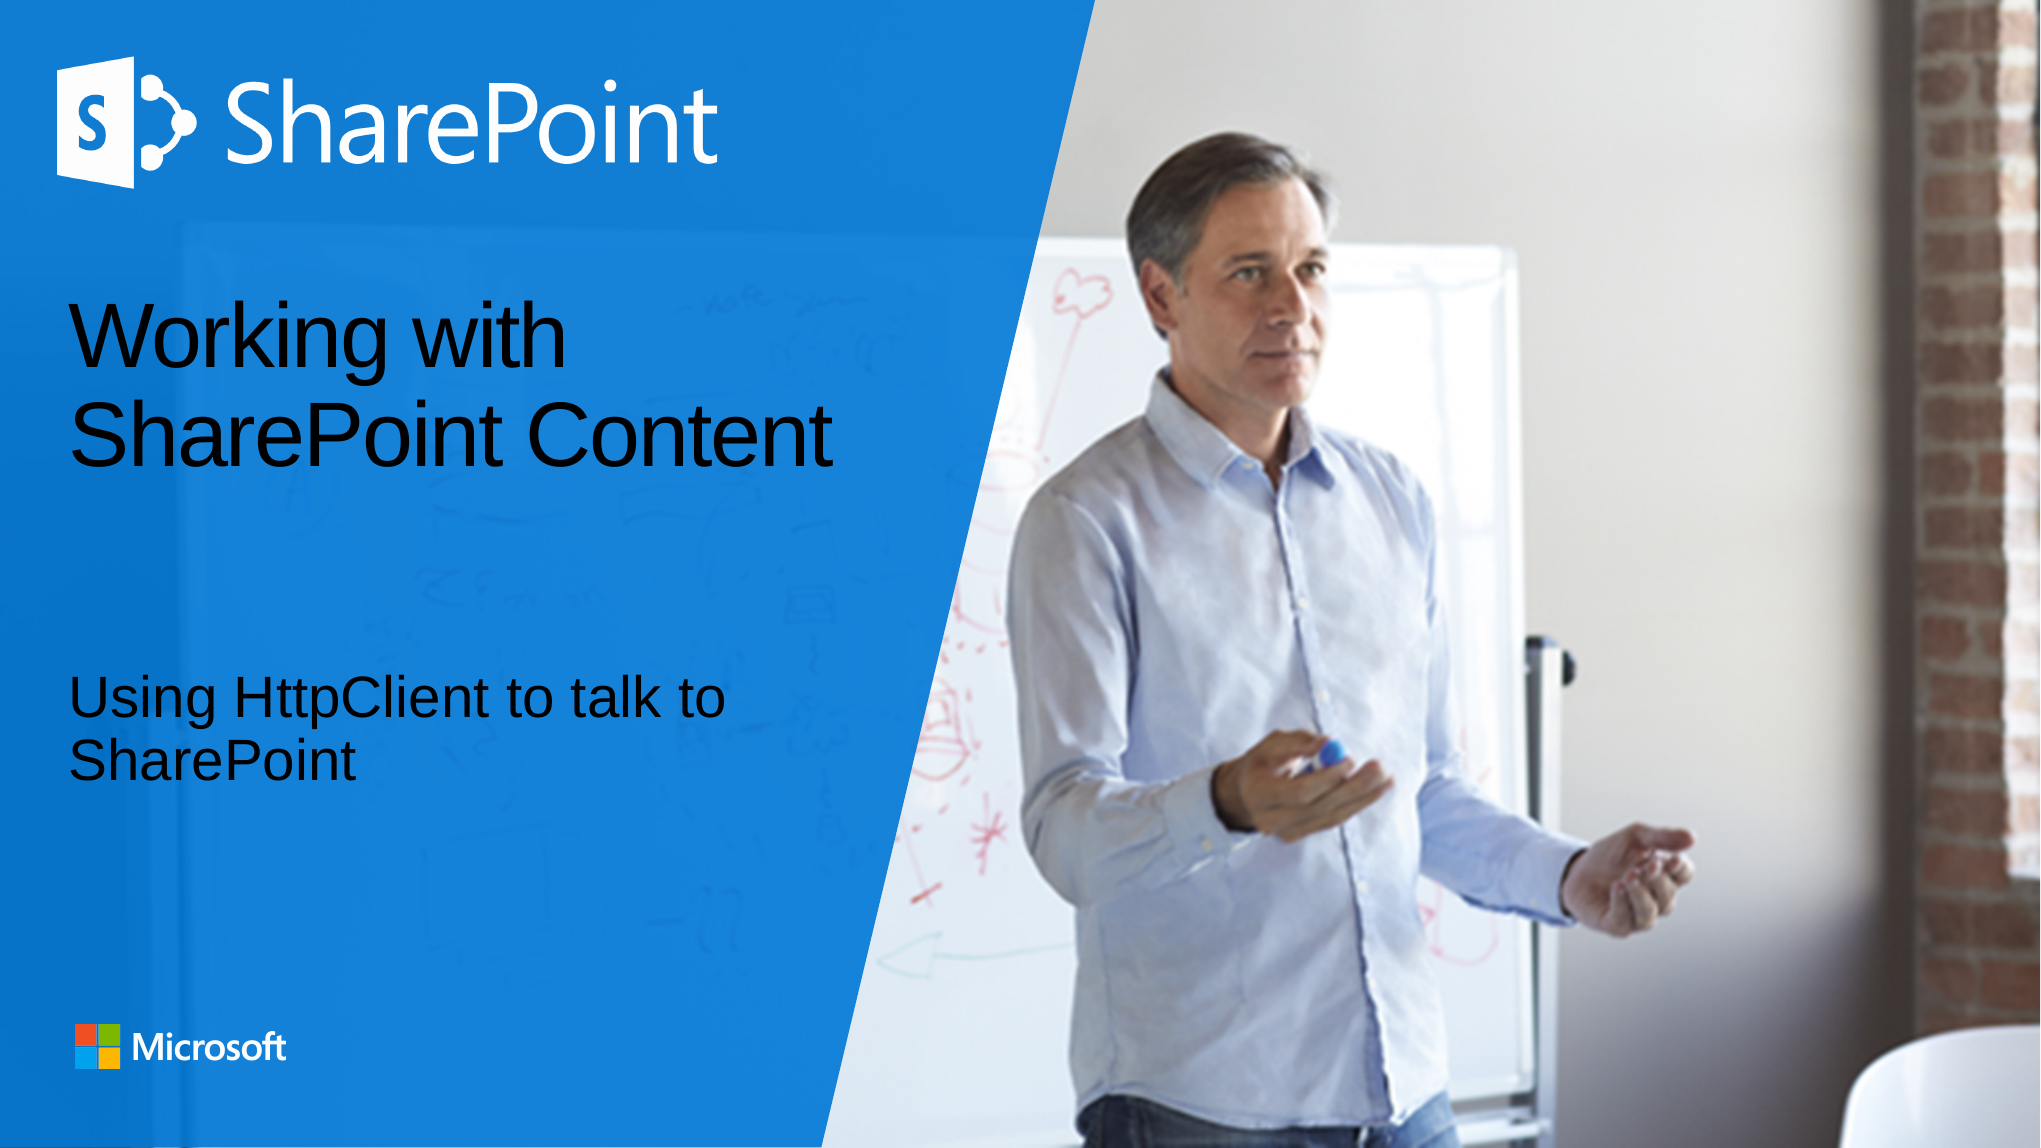

# Working with SharePoint Content
Using HttpClient to talk to SharePoint